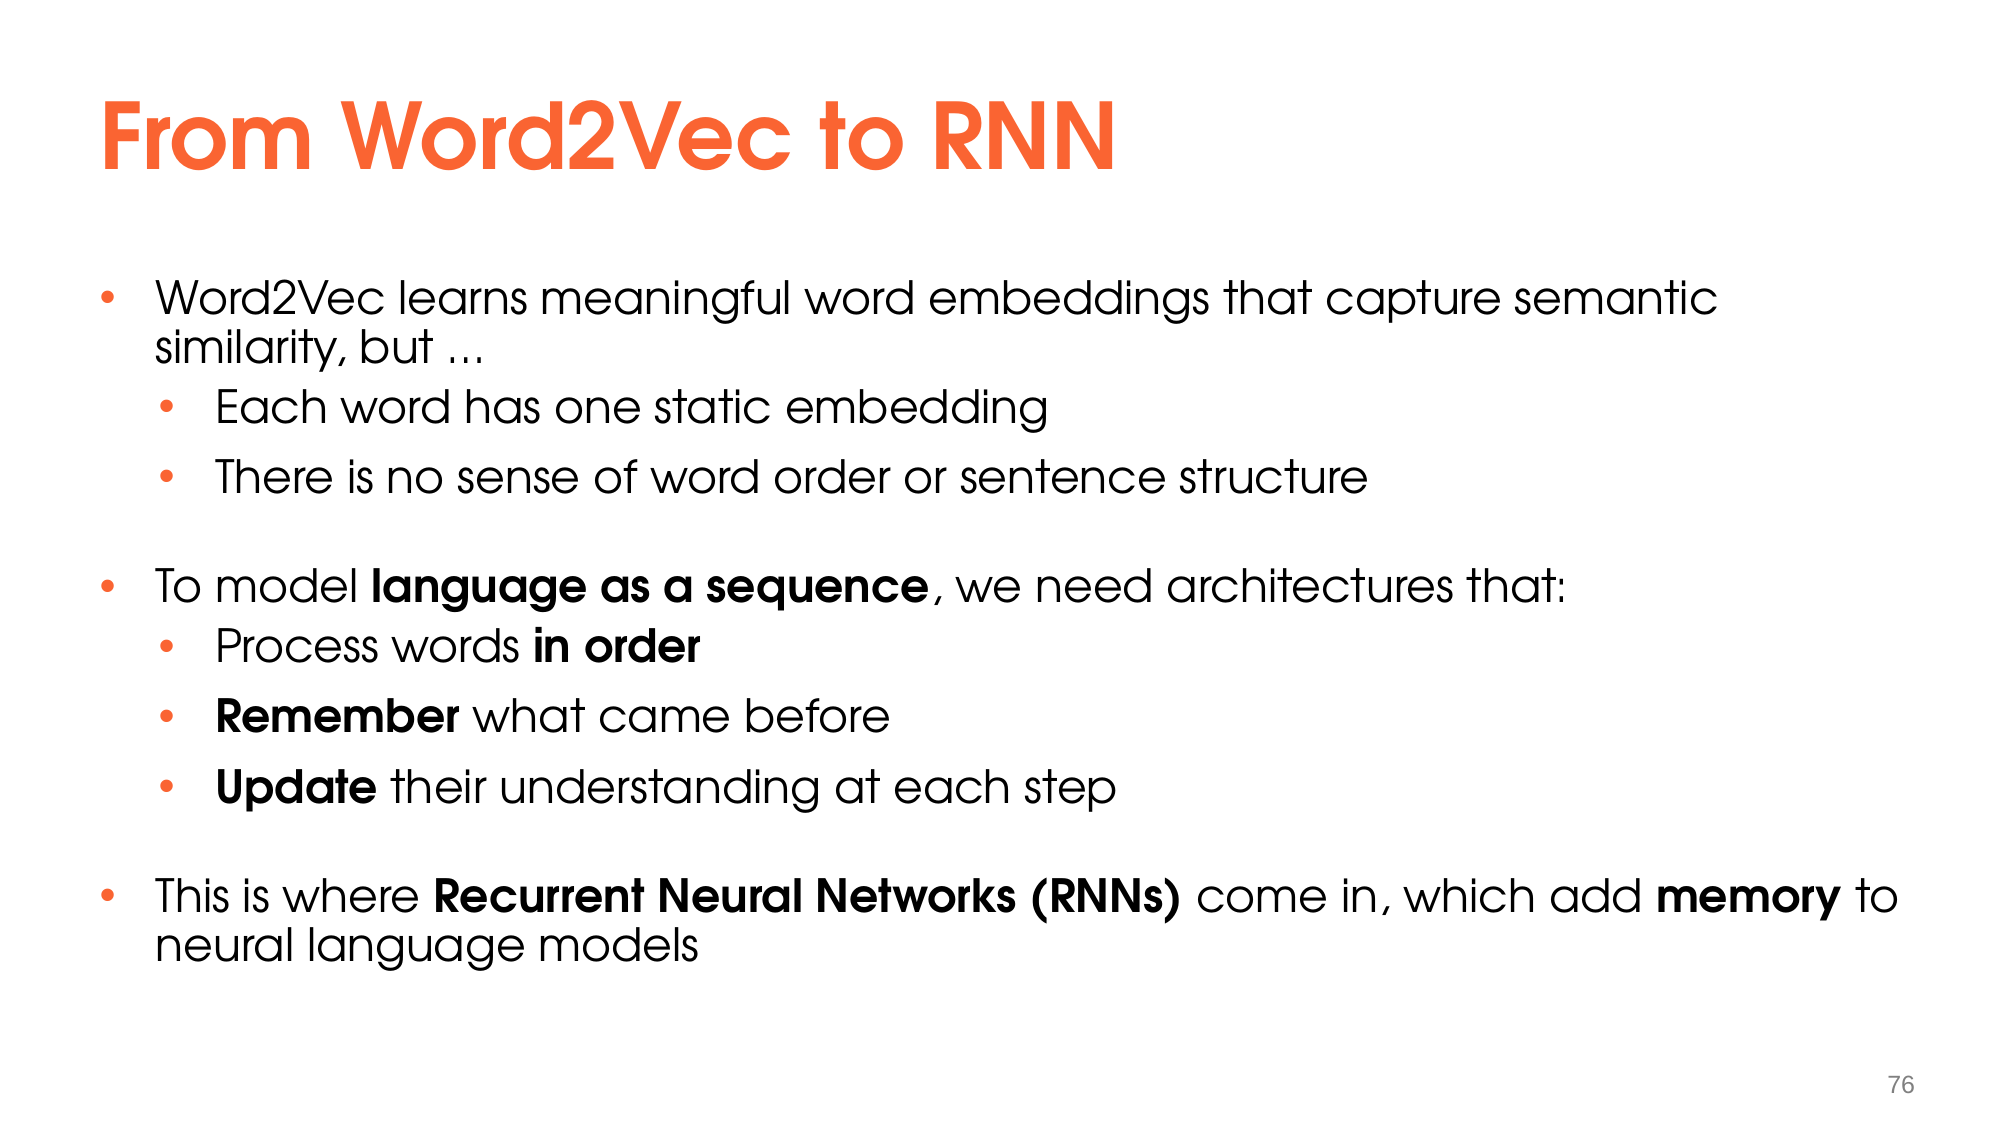

# From Word2Vec to RNN
Word2Vec learns meaningful word embeddings that capture semantic similarity, but …
Each word has one static embedding
There is no sense of word order or sentence structure
To model language as a sequence, we need architectures that:
Process words in order
Remember what came before
Update their understanding at each step
This is where Recurrent Neural Networks (RNNs) come in, which add memory to neural language models

76